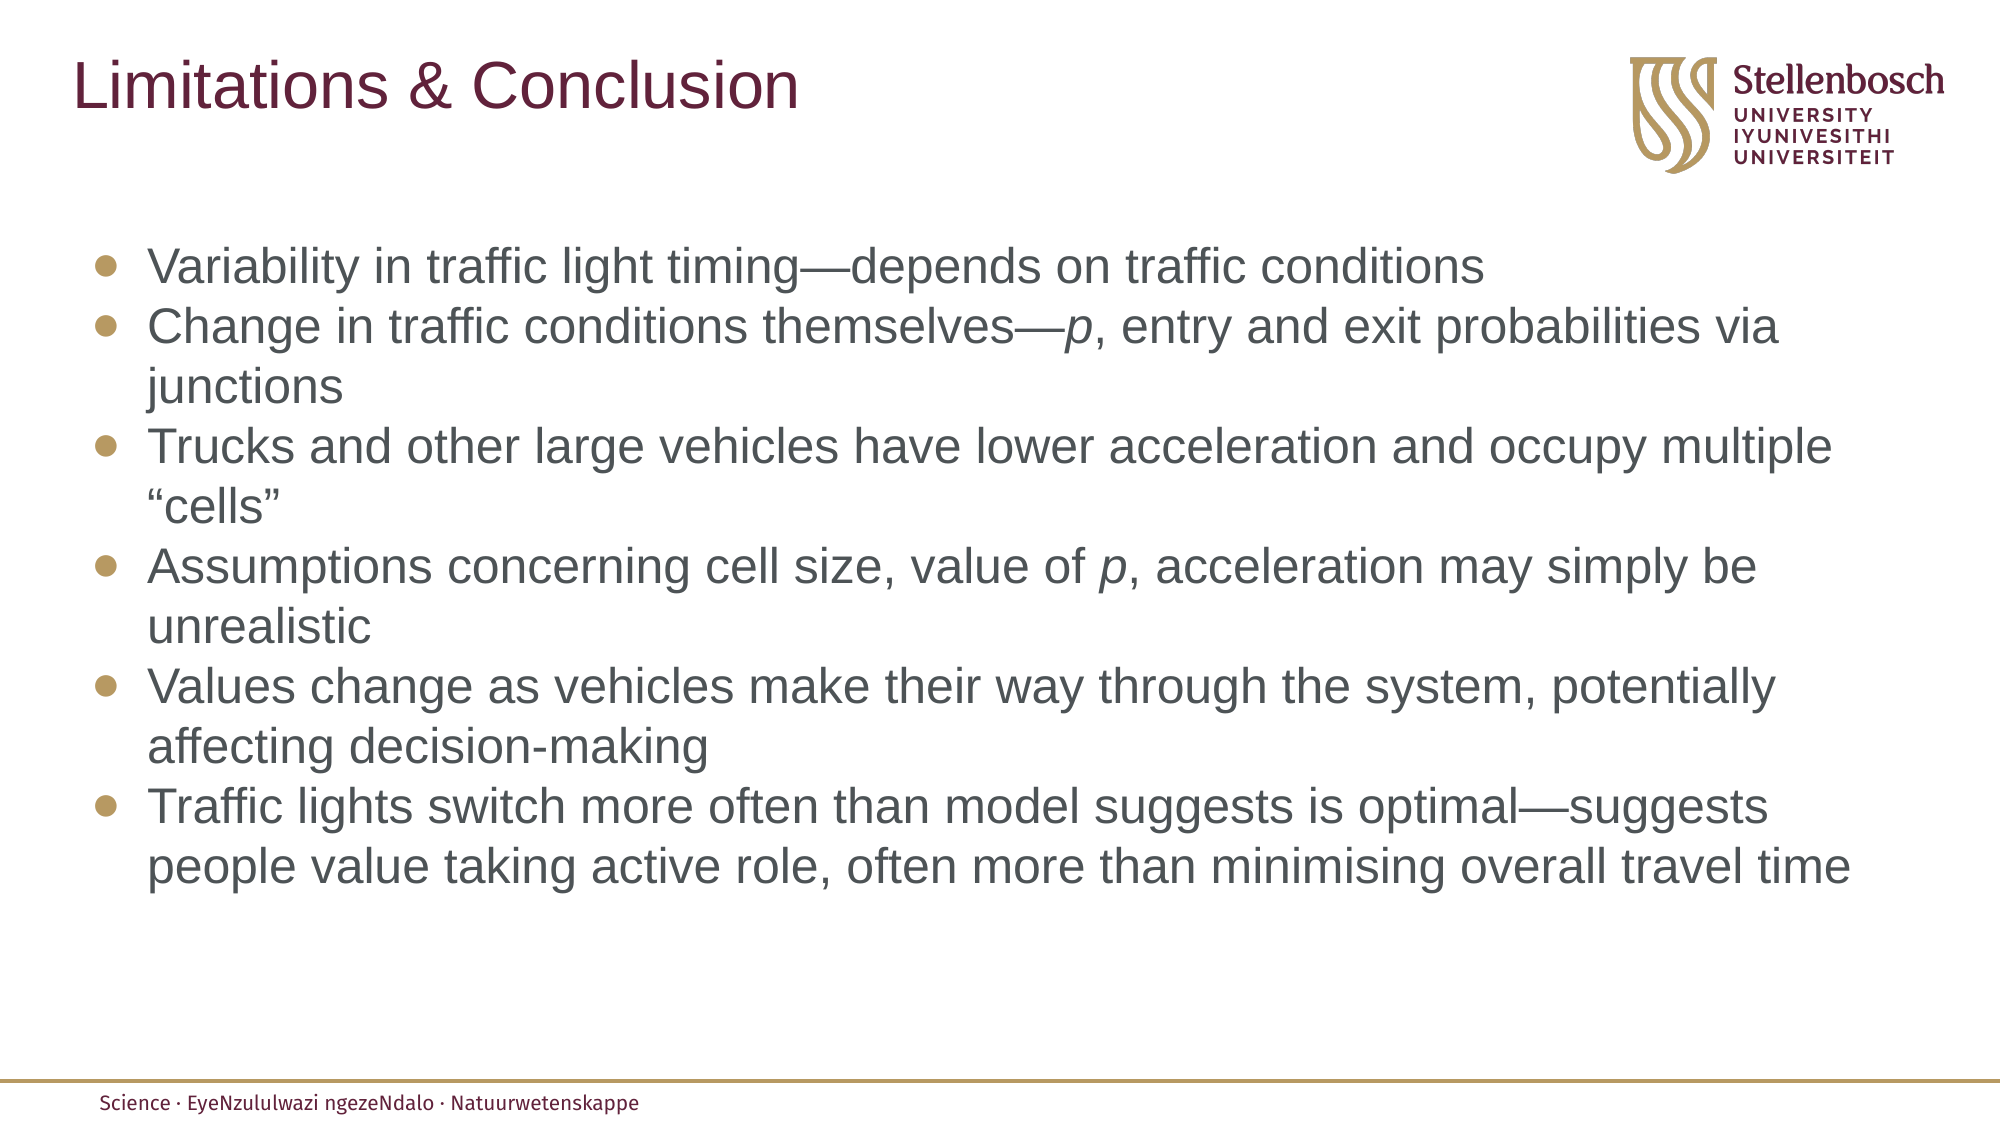

# Limitations & Conclusion
Variability in traffic light timing—depends on traffic conditions
Change in traffic conditions themselves—p, entry and exit probabilities via junctions
Trucks and other large vehicles have lower acceleration and occupy multiple “cells”
Assumptions concerning cell size, value of p, acceleration may simply be unrealistic
Values change as vehicles make their way through the system, potentially affecting decision-making
Traffic lights switch more often than model suggests is optimal—suggests people value taking active role, often more than minimising overall travel time